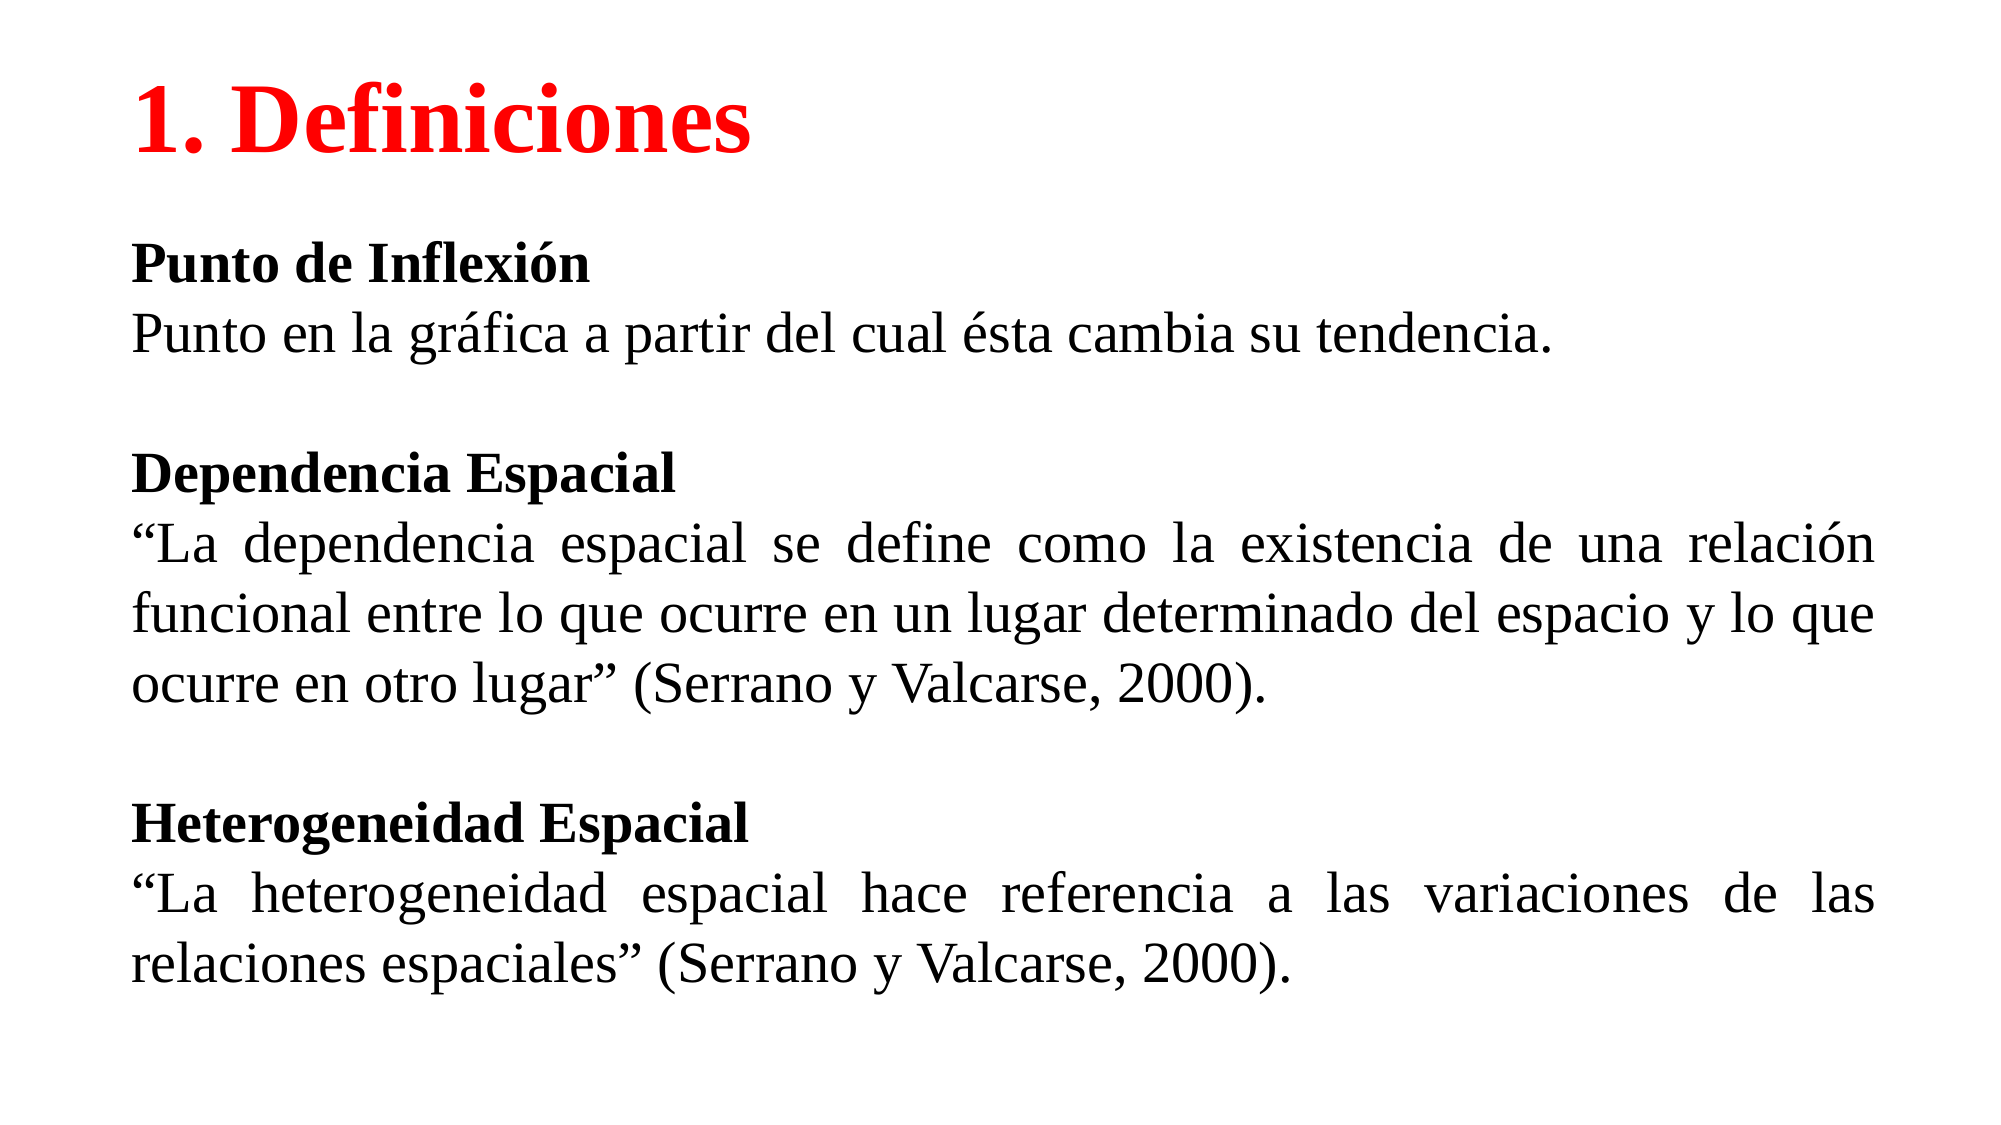

1. Definiciones
Punto de Inflexión
Punto en la gráfica a partir del cual ésta cambia su tendencia.

Dependencia Espacial
“La dependencia espacial se define como la existencia de una relación funcional entre lo que ocurre en un lugar determinado del espacio y lo que ocurre en otro lugar” (Serrano y Valcarse, 2000).

Heterogeneidad Espacial
“La heterogeneidad espacial hace referencia a las variaciones de las relaciones espaciales” (Serrano y Valcarse, 2000).